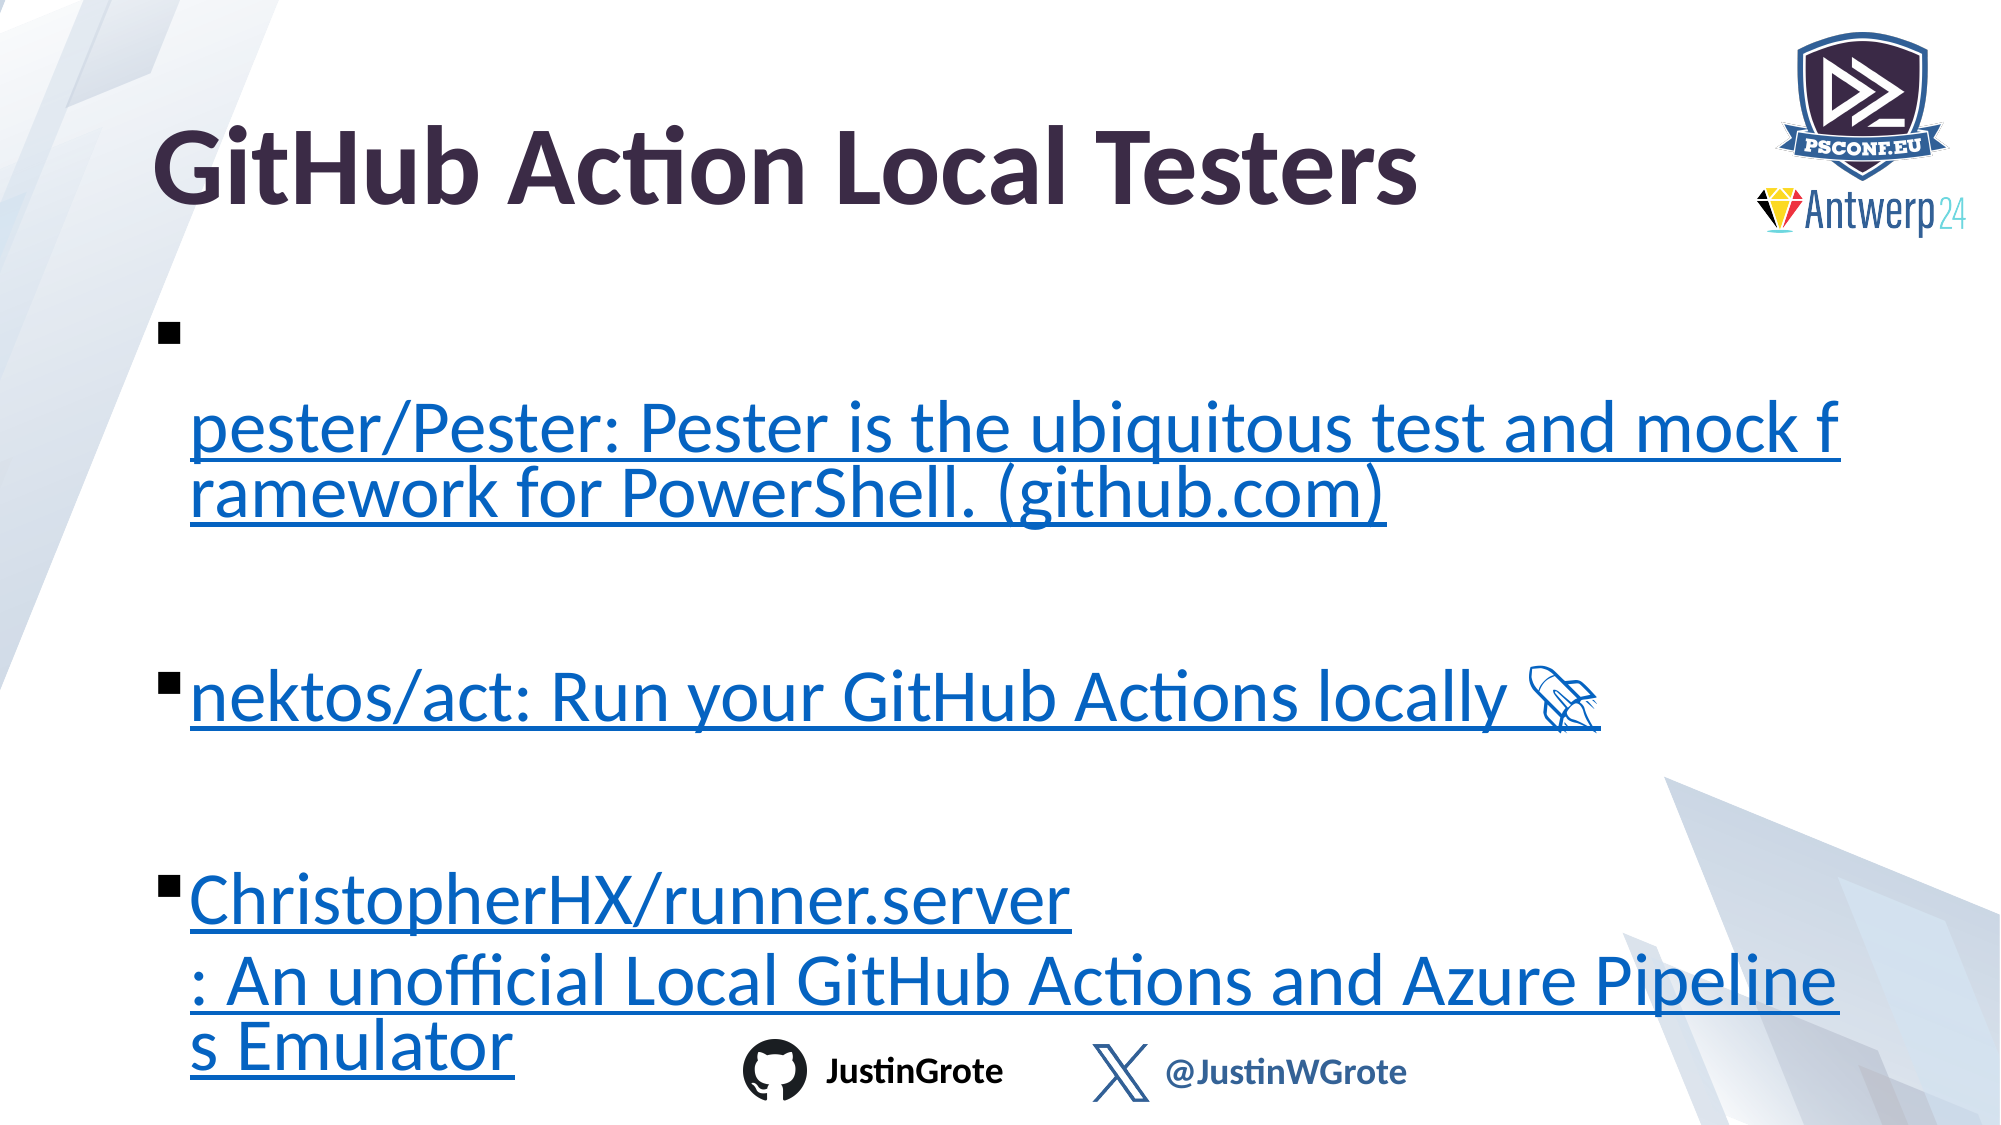

# GitHub Action Local Testers
 pester/Pester: Pester is the ubiquitous test and mock framework for PowerShell. (github.com)

nektos/act: Run your GitHub Actions locally 🚀

ChristopherHX/runner.server: An unofficial Local GitHub Actions and Azure Pipelines Emulator